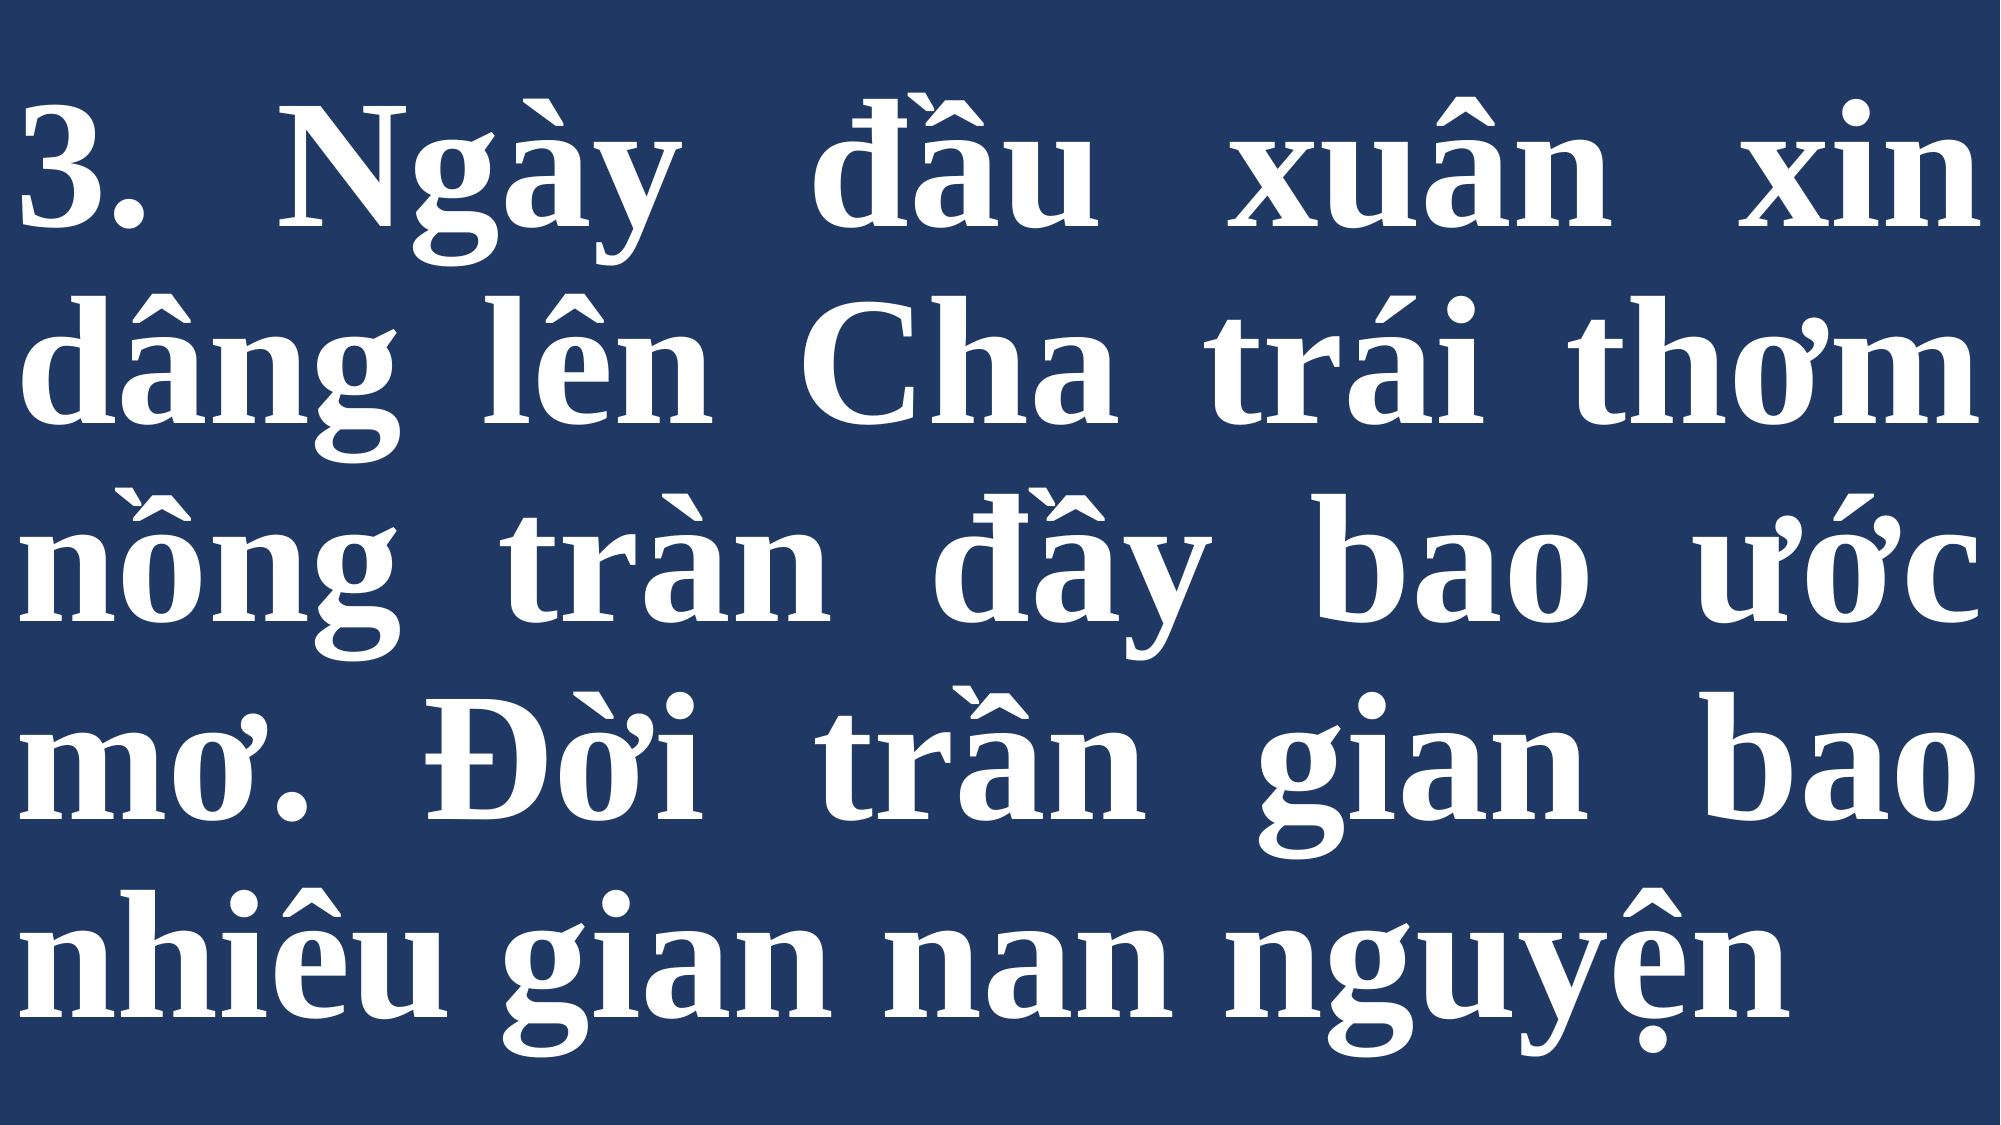

# 3. Ngày đầu xuân xin dâng lên Cha trái thơm nồng tràn đầy bao ước mơ. Đời trần gian bao nhiêu gian nan nguyện